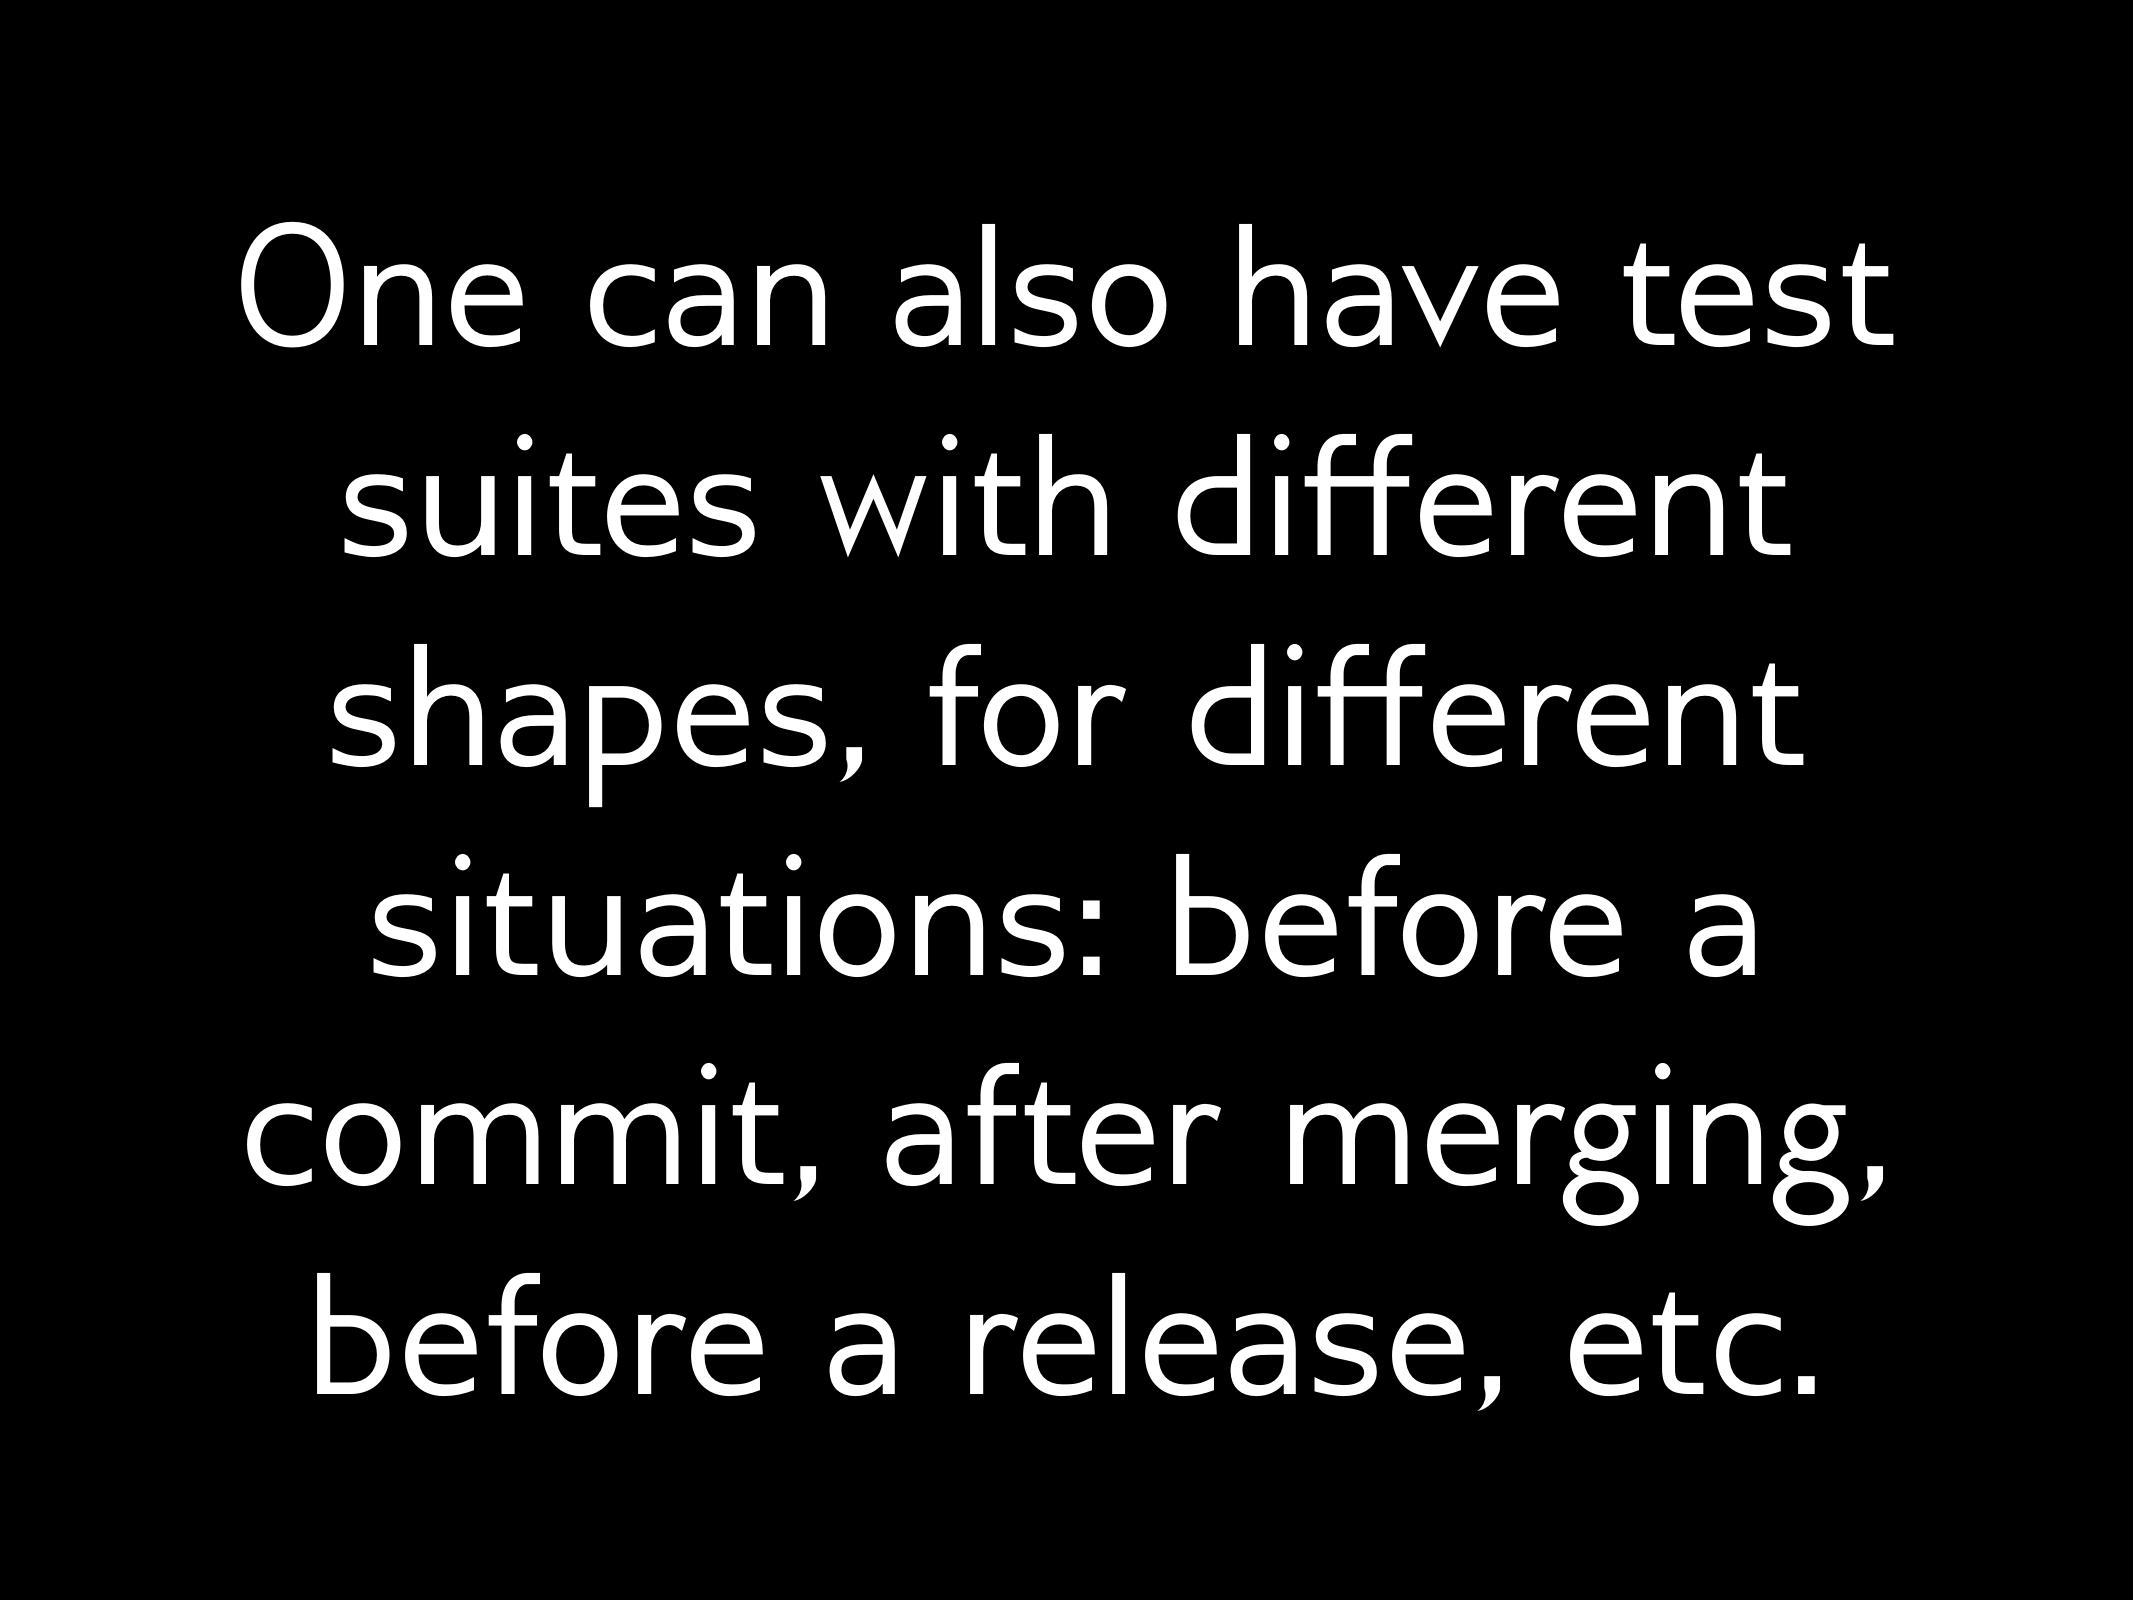

# One can also have test suites with different shapes, for different situations: before a commit, after merging, before a release, etc.